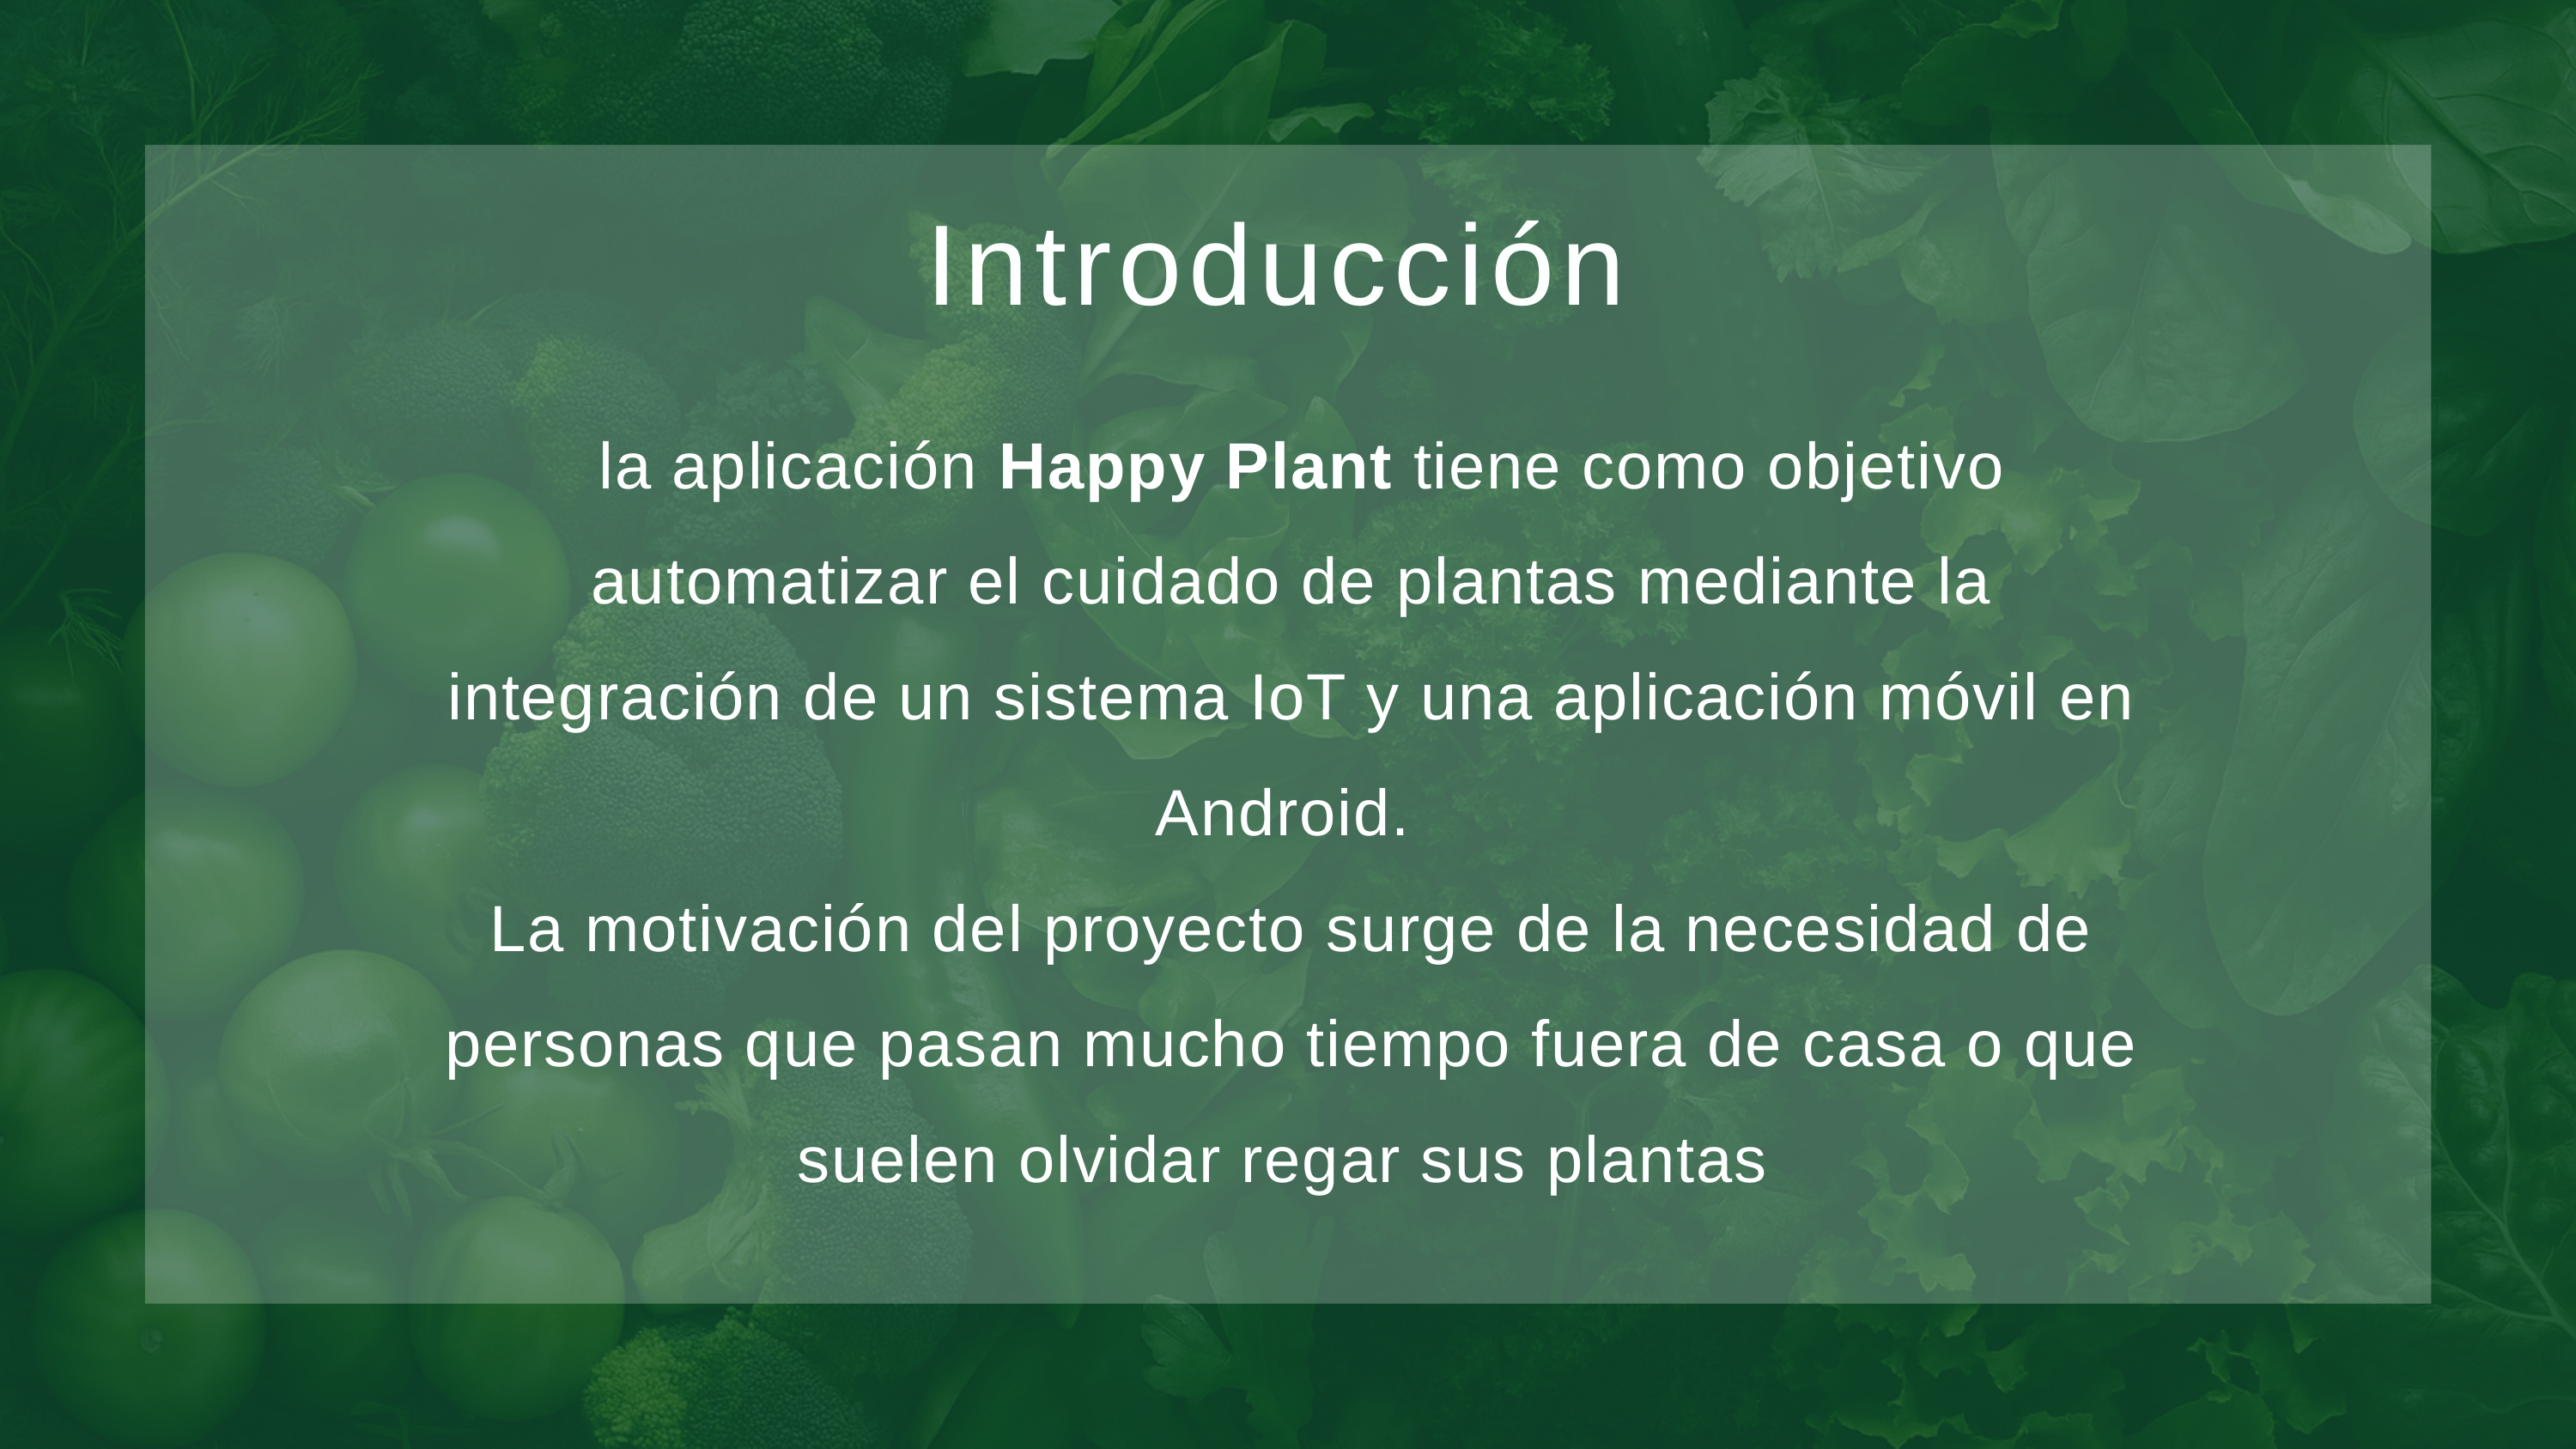

Introducción
 la aplicación Happy Plant tiene como objetivo automatizar el cuidado de plantas mediante la integración de un sistema IoT y una aplicación móvil en Android.
La motivación del proyecto surge de la necesidad de personas que pasan mucho tiempo fuera de casa o que suelen olvidar regar sus plantas